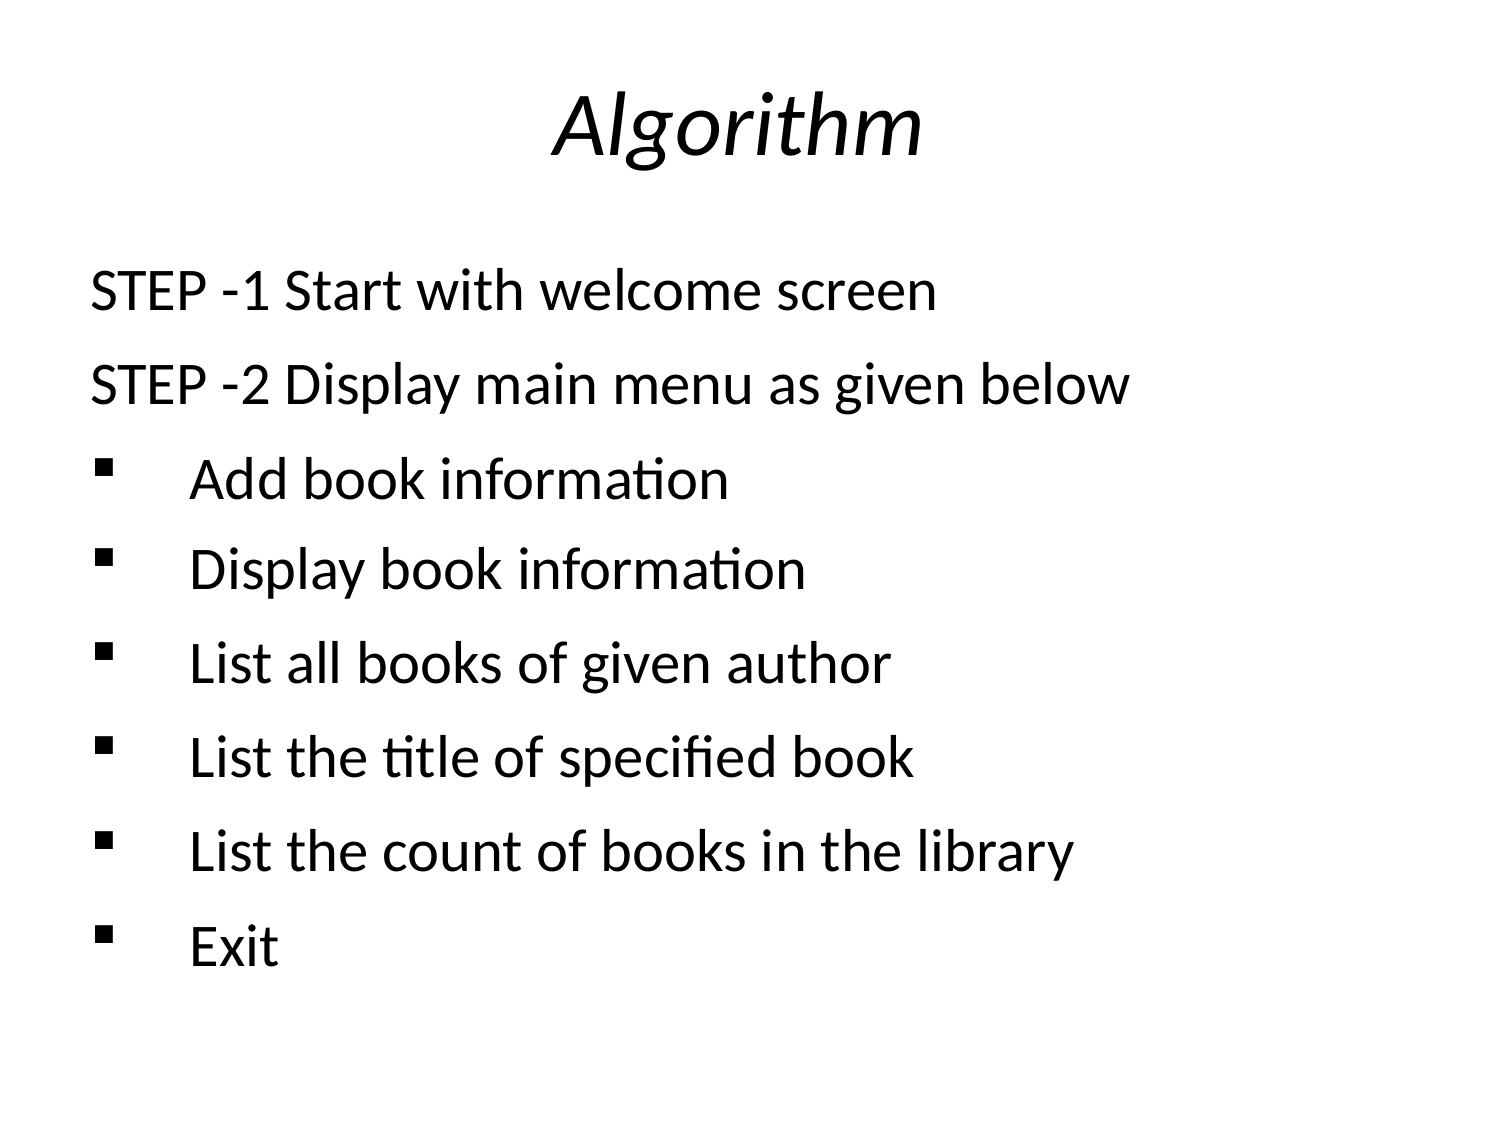

# Algorithm
STEP -1 Start with welcome screen
STEP -2 Display main menu as given below
   Add book information
   Display book information
   List all books of given author
   List the title of specified book
   List the count of books in the library
   Exit